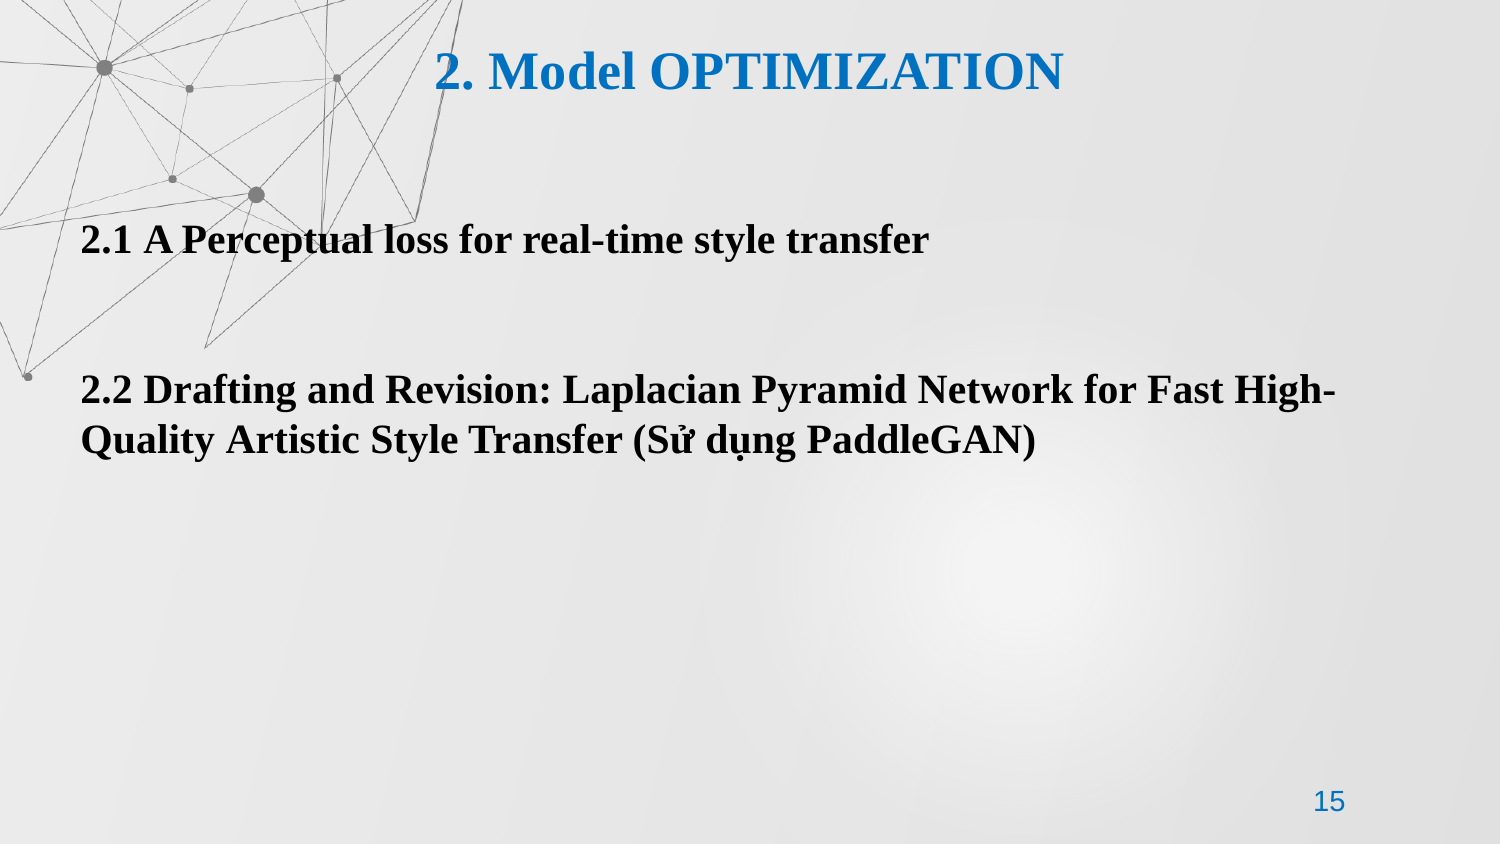

2. Model OPTIMIZATION
2.1 A Perceptual loss for real-time style transfer

2.2 Drafting and Revision: Laplacian Pyramid Network for Fast High-Quality Artistic Style Transfer (Sử dụng PaddleGAN)

15